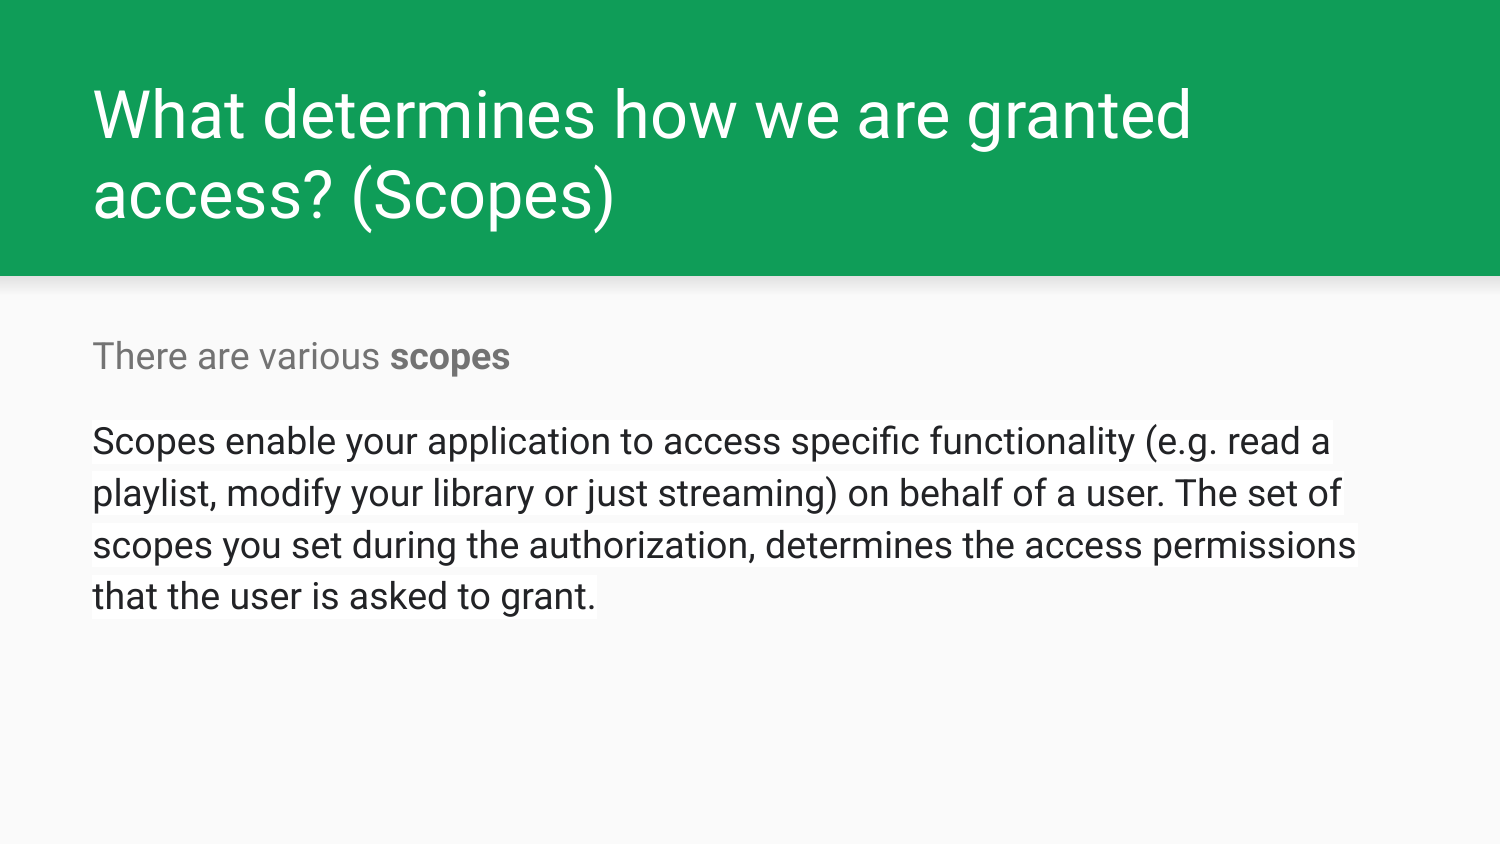

# What determines how we are granted access? (Scopes)
There are various scopes
Scopes enable your application to access specific functionality (e.g. read a playlist, modify your library or just streaming) on behalf of a user. The set of scopes you set during the authorization, determines the access permissions that the user is asked to grant.